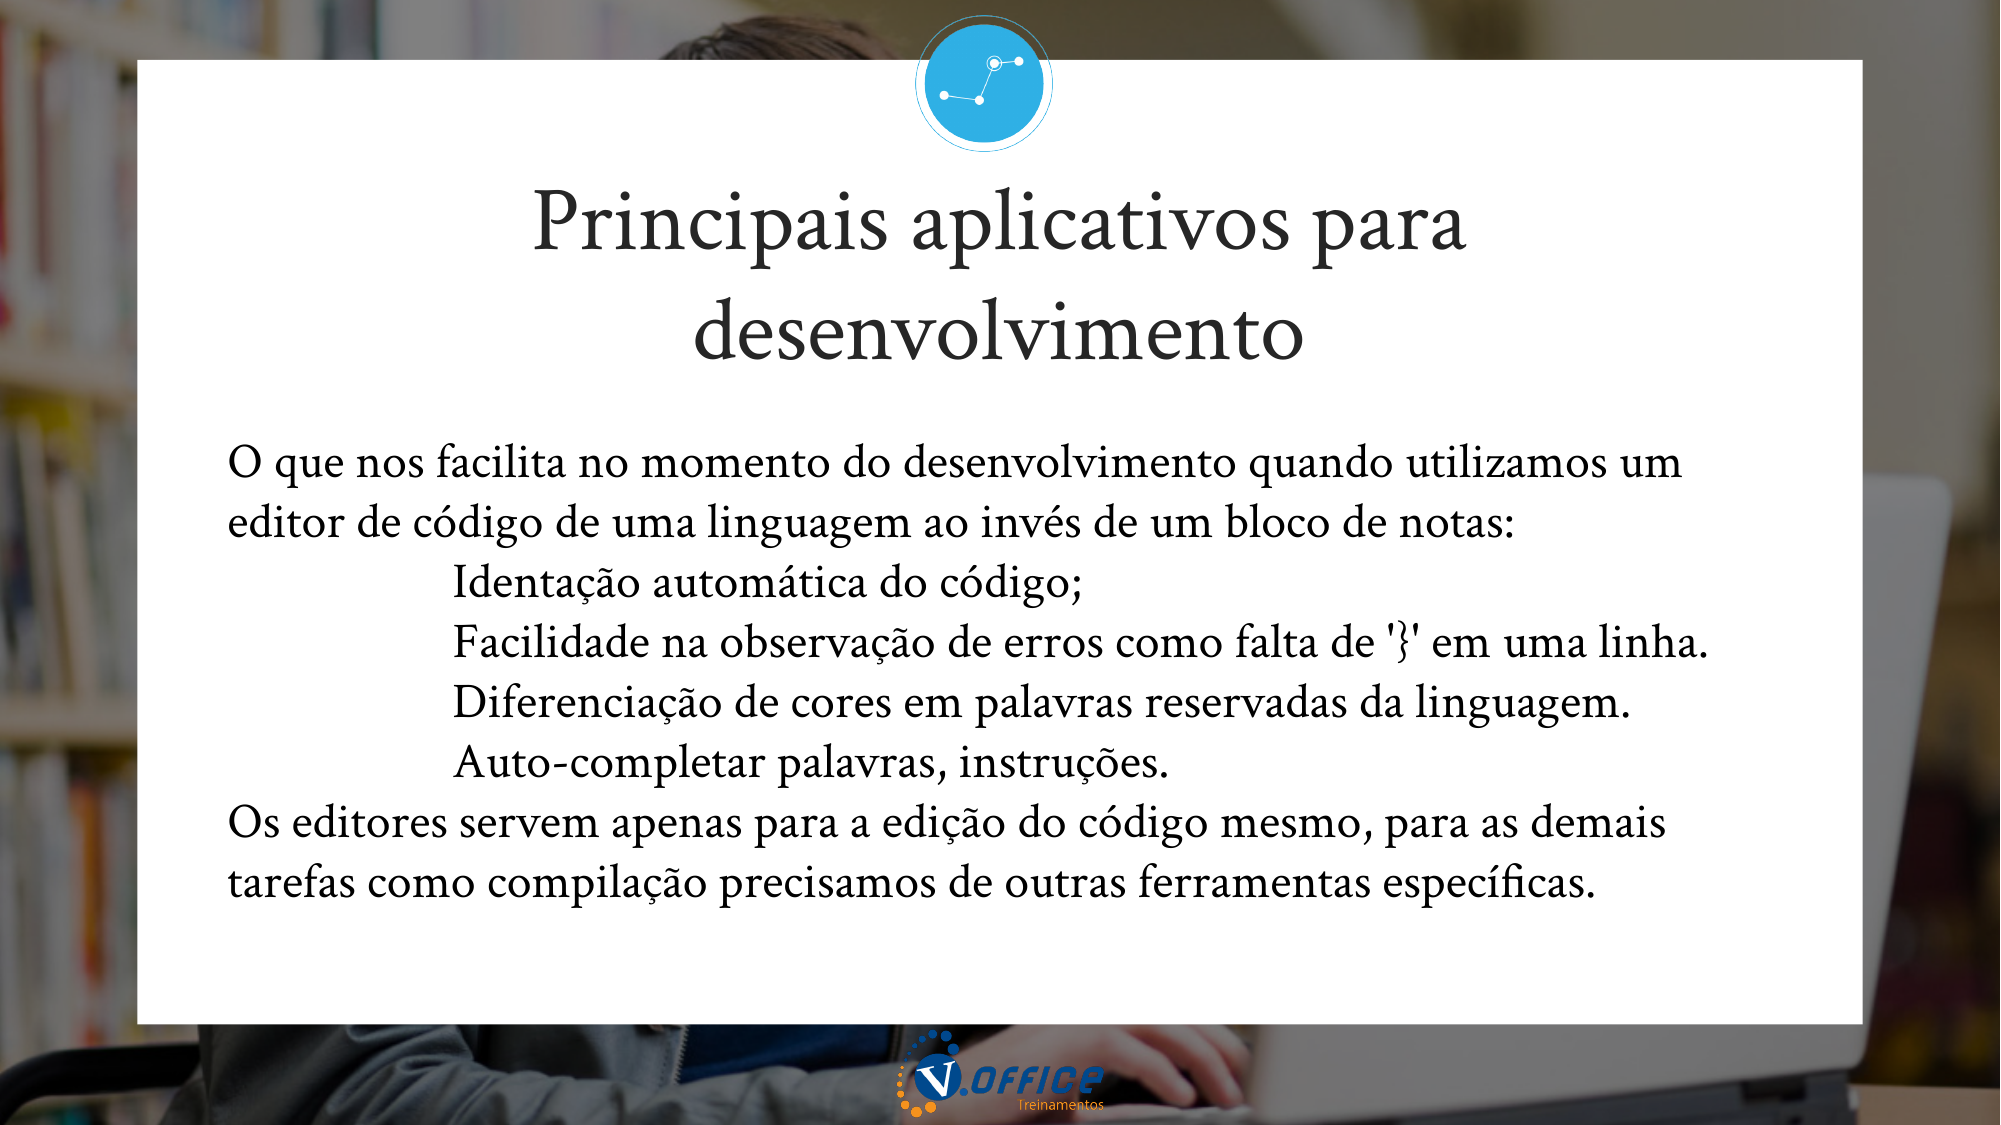

Principais aplicativos para desenvolvimento
O que nos facilita no momento do desenvolvimento quando utilizamos um editor de código de uma linguagem ao invés de um bloco de notas:
	Identação automática do código;
	Facilidade na observação de erros como falta de '}' em uma linha.
	Diferenciação de cores em palavras reservadas da linguagem.
	Auto-completar palavras, instruções.
Os editores servem apenas para a edição do código mesmo, para as demais tarefas como compilação precisamos de outras ferramentas específicas.